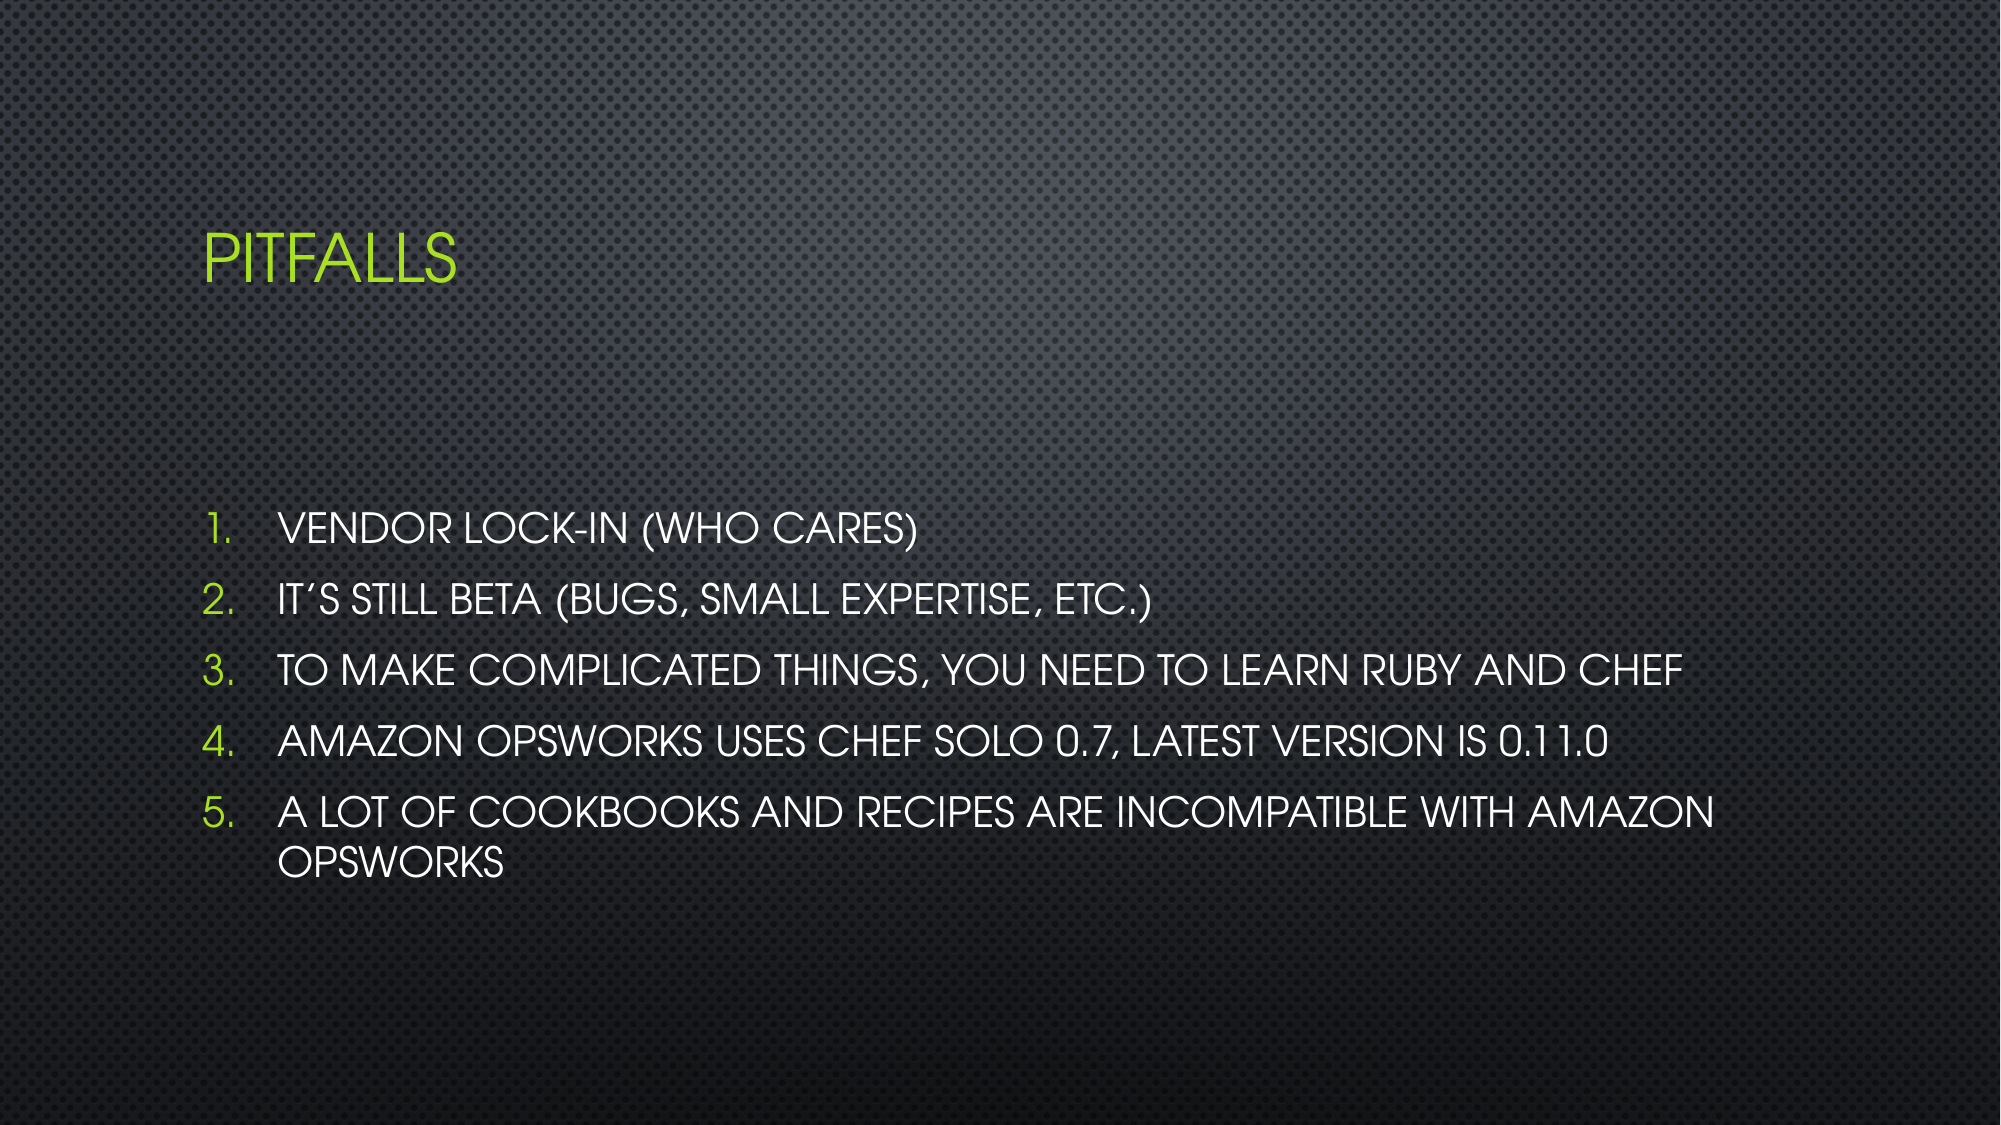

# Pitfalls
Vendor lock-in (who cares)
It’s still beta (bugs, small expertise, etc.)
To make complicated things, you need to learn Ruby and chef
Amazon OpsWorks uses chef solo 0.7, latest version is 0.11.0
A lot of cookbooks and recipes are incompatible with Amazon opsworks